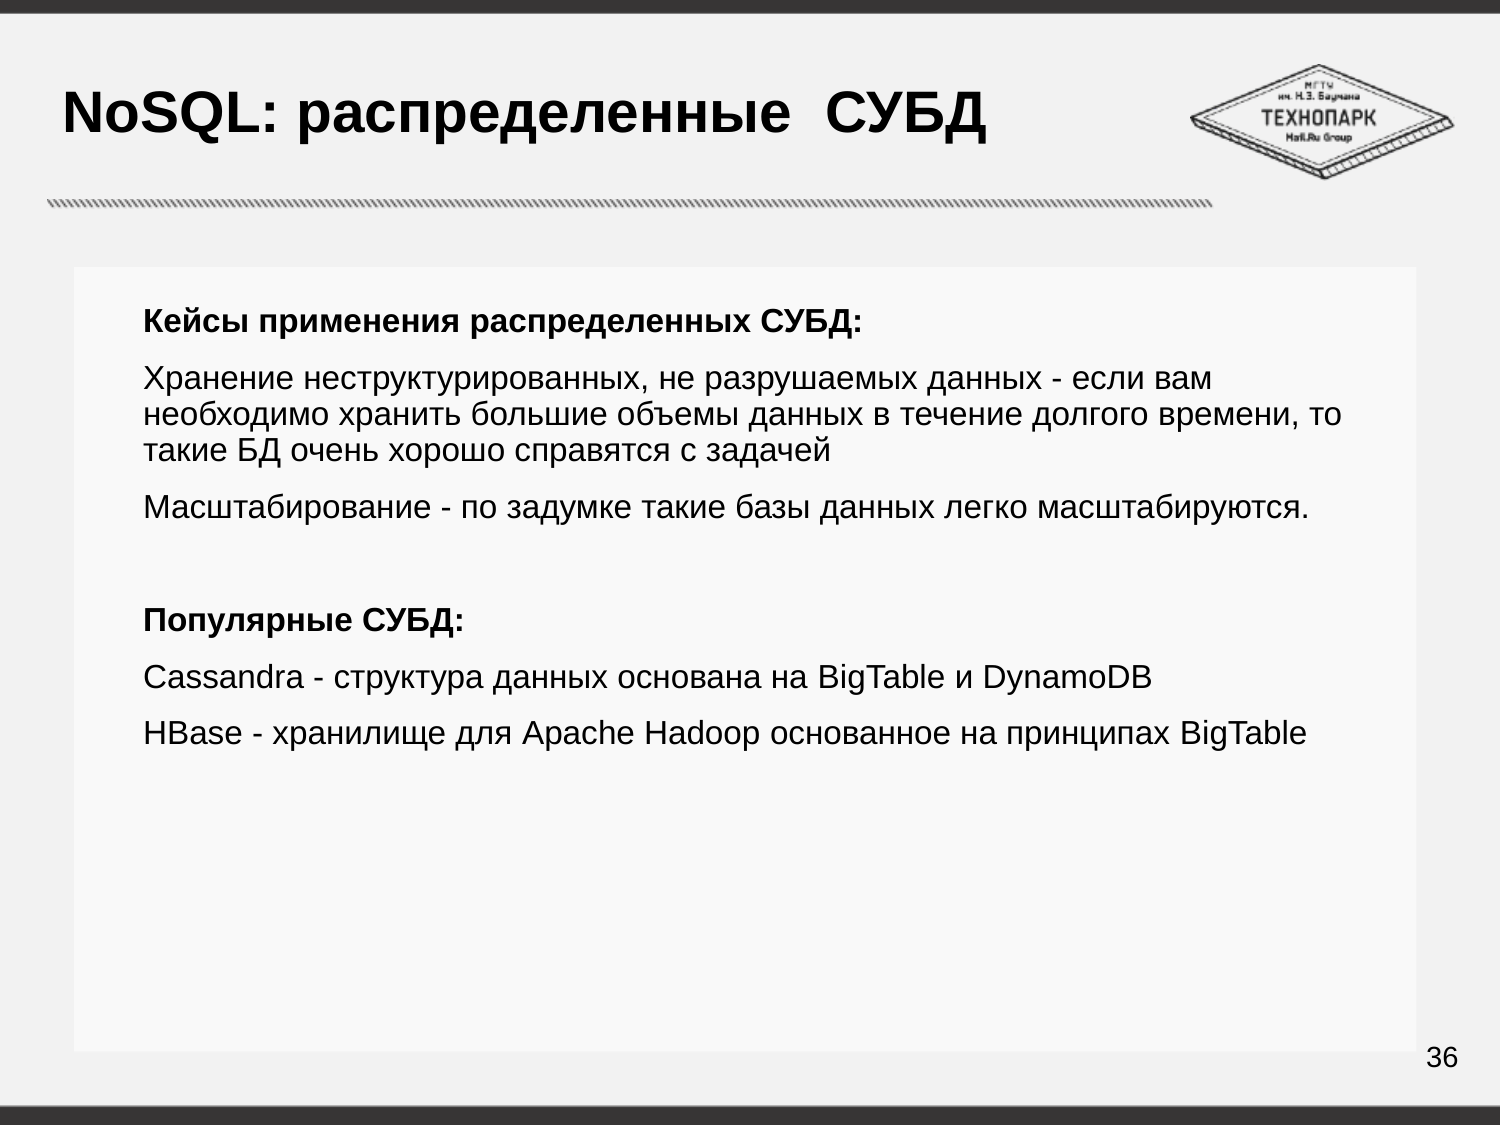

# NoSQL: распределенные  СУБД
Кейсы применения распределенных СУБД:
Хранение неструктурированных, не разрушаемых данных - если вам необходимо хранить большие объемы данных в течение долгого времени, то такие БД очень хорошо справятся с задачей
Масштабирование - по задумке такие базы данных легко масштабируются.

Популярные СУБД:
Cassandra - структура данных основана на BigTable и DynamoDB
HBase - хранилище для Apache Hadoop основанное на принципах BigTable
36